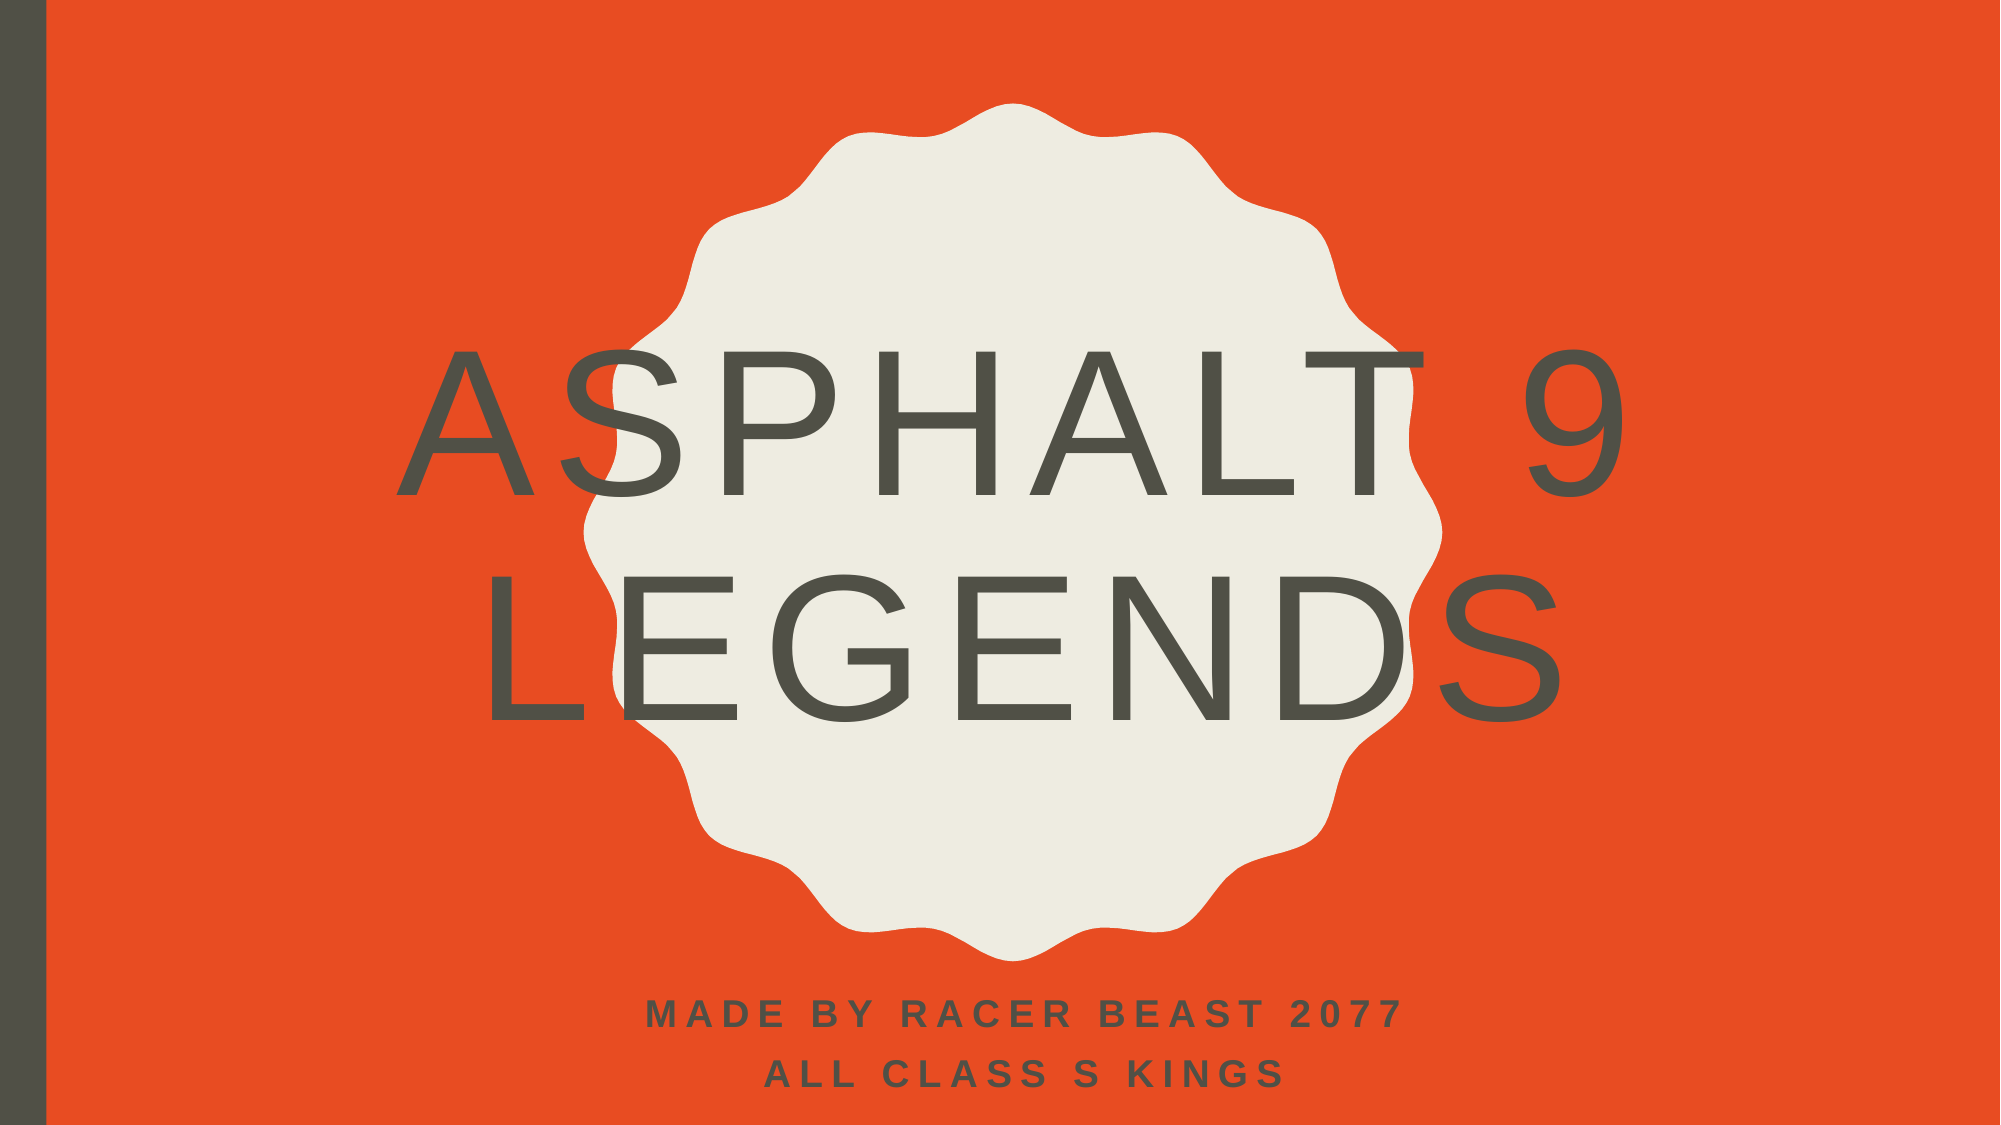

# Asphalt 9 legends
Made by racer beast 2077
All class s kings